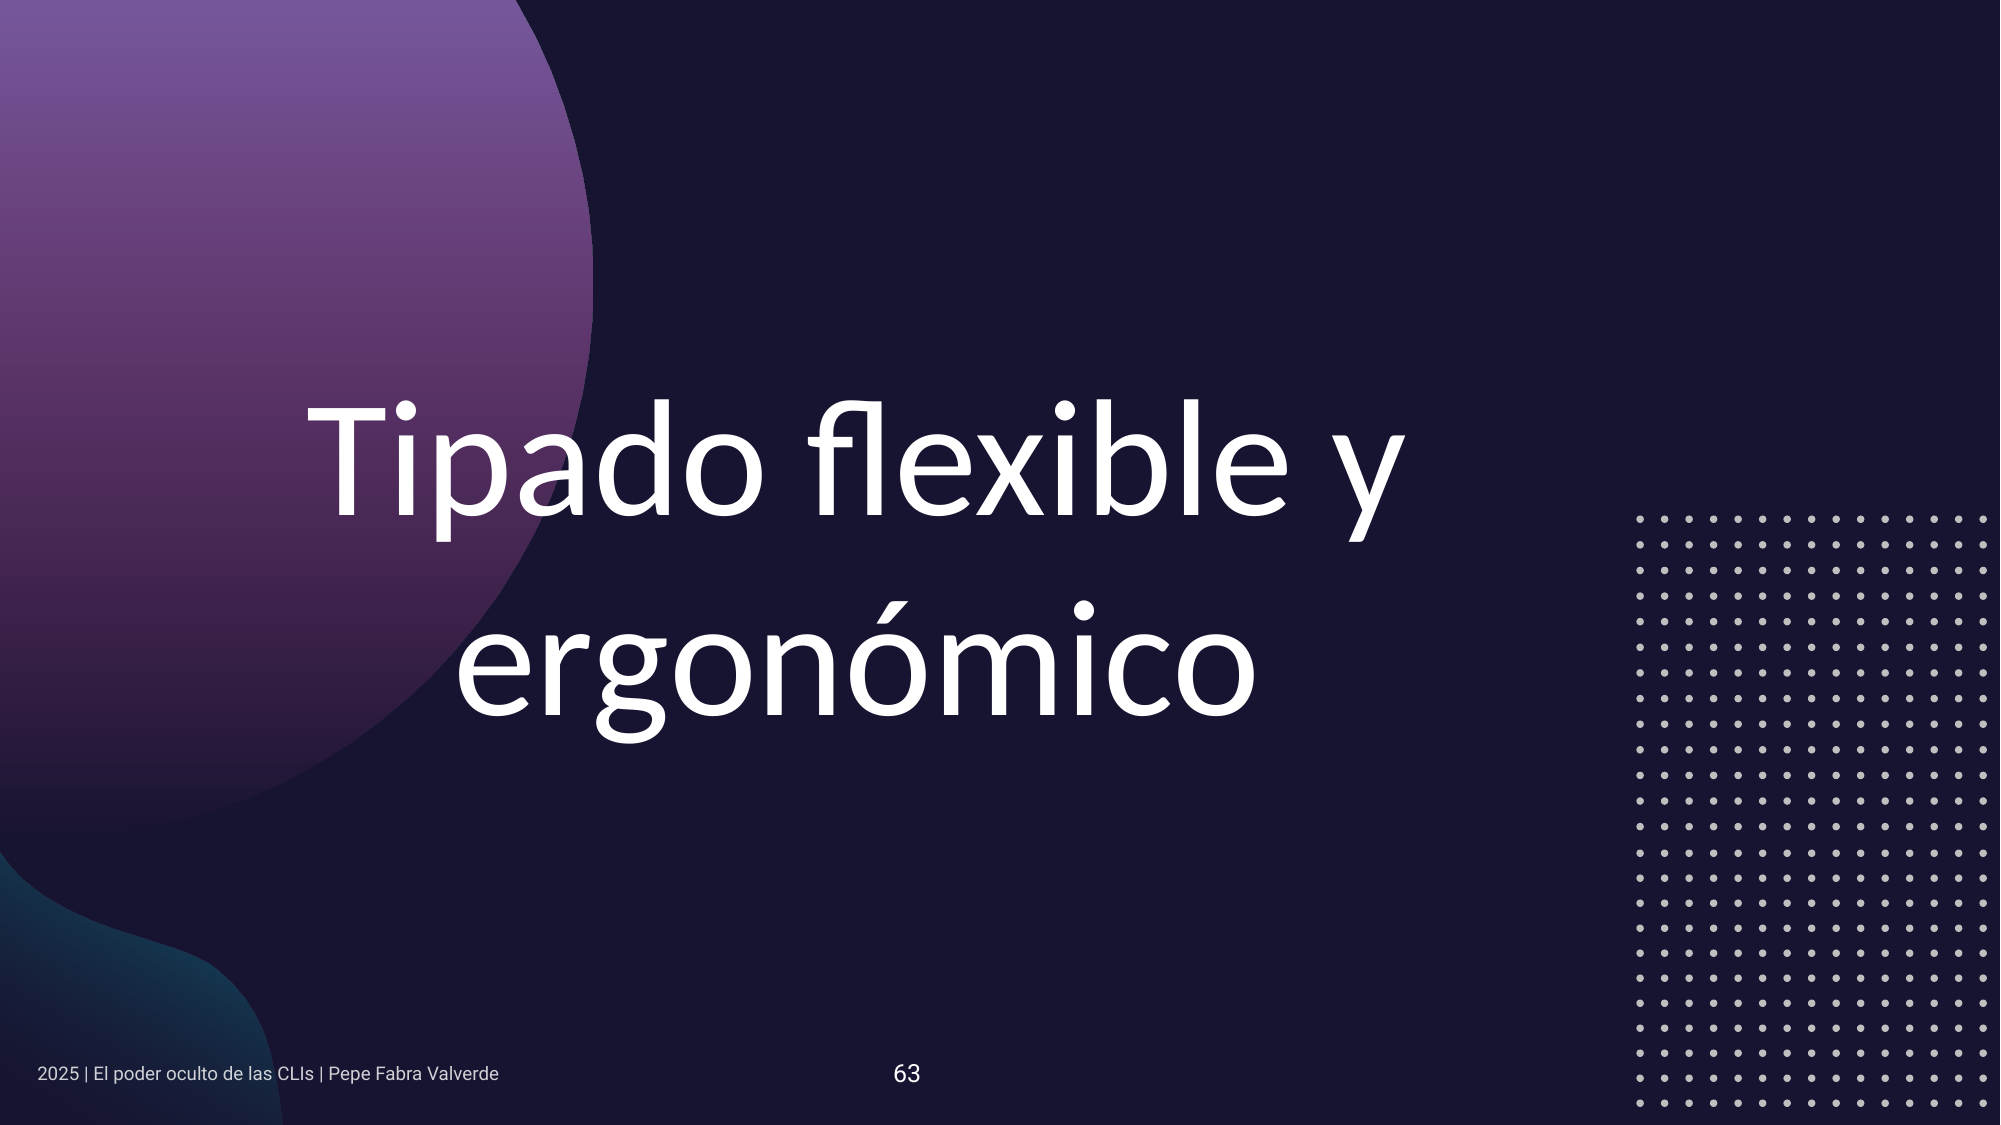

Tipado flexible y ergonómico
2025 | El poder oculto de las CLIs | Pepe Fabra Valverde